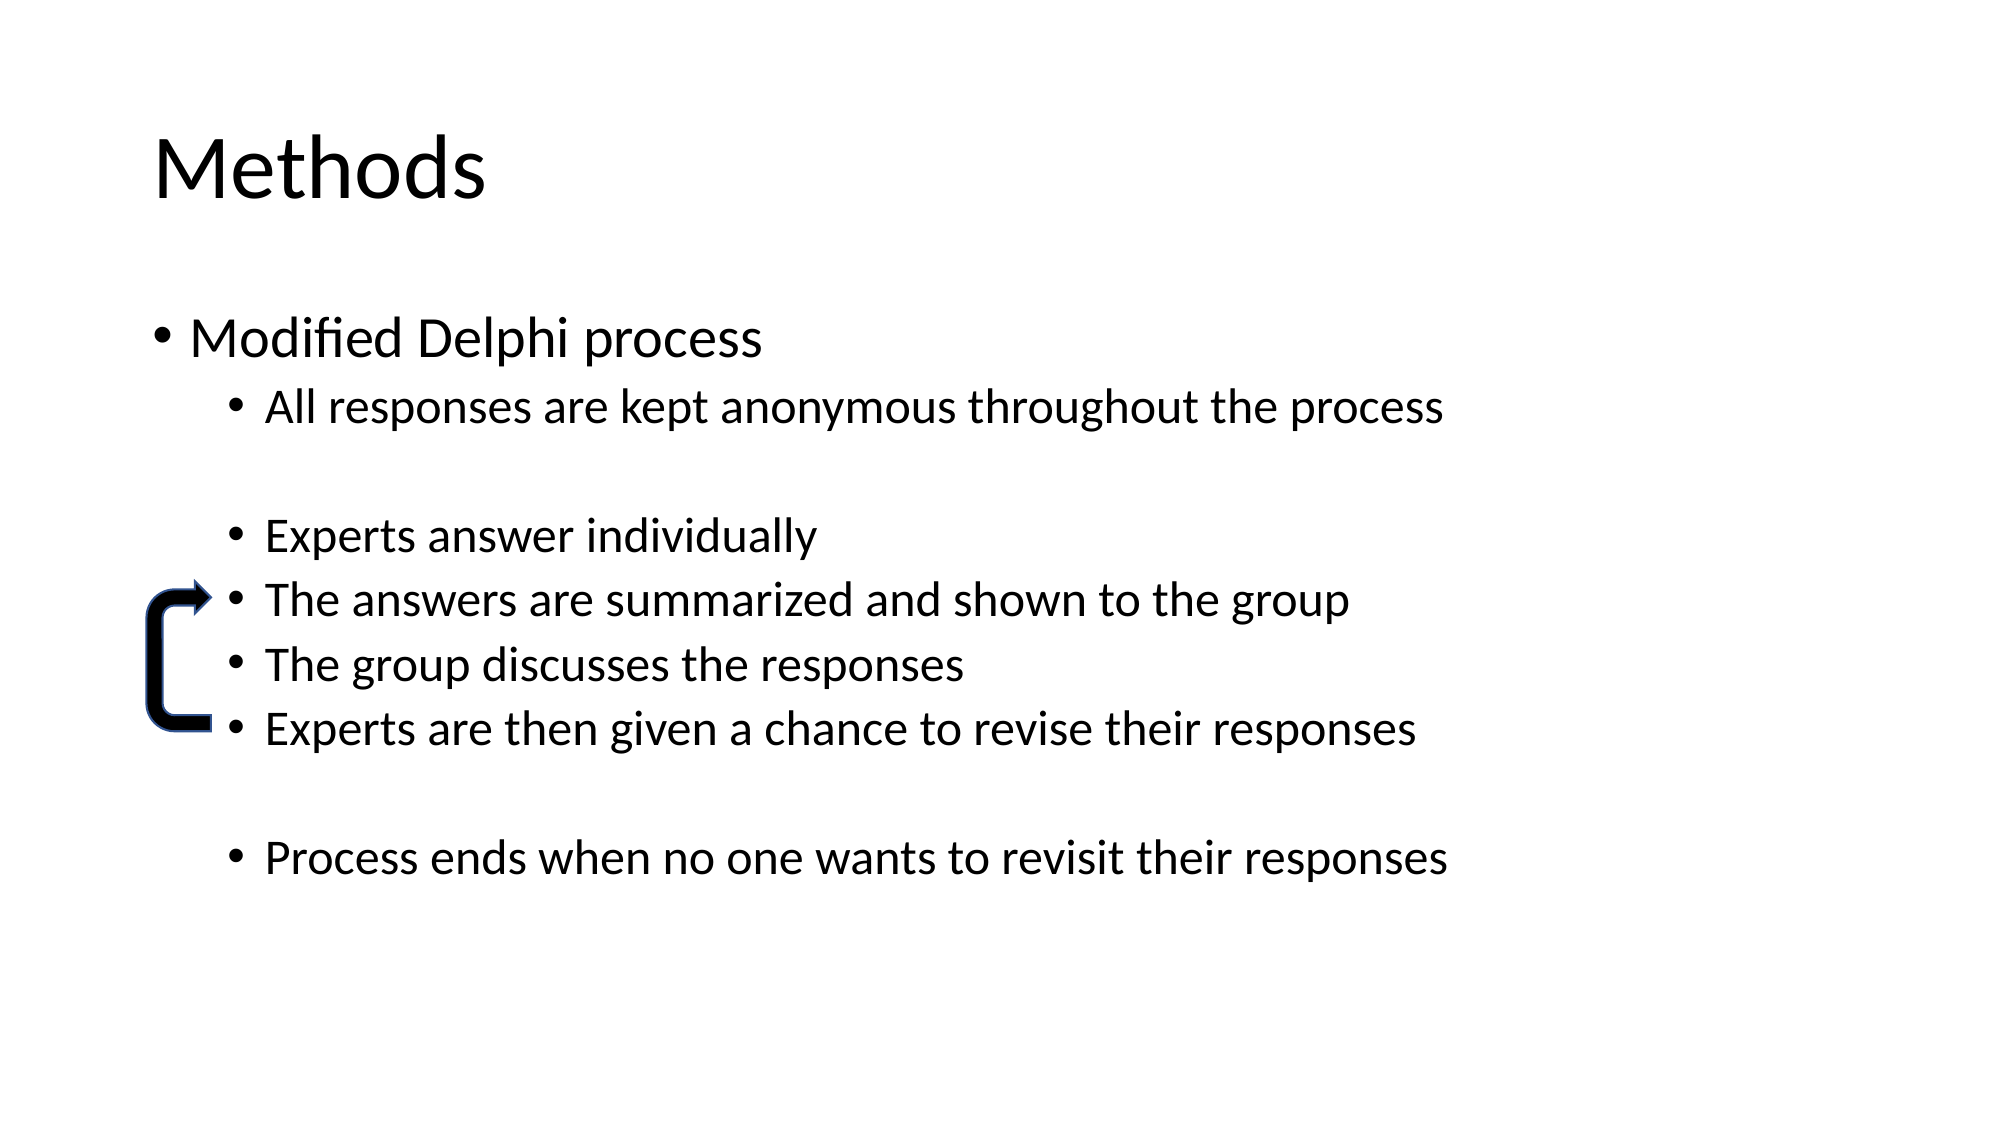

# Methods
Modified Delphi process
All responses are kept anonymous throughout the process

Experts answer individually
The answers are summarized and shown to the group
The group discusses the responses
Experts are then given a chance to revise their responses

Process ends when no one wants to revisit their responses